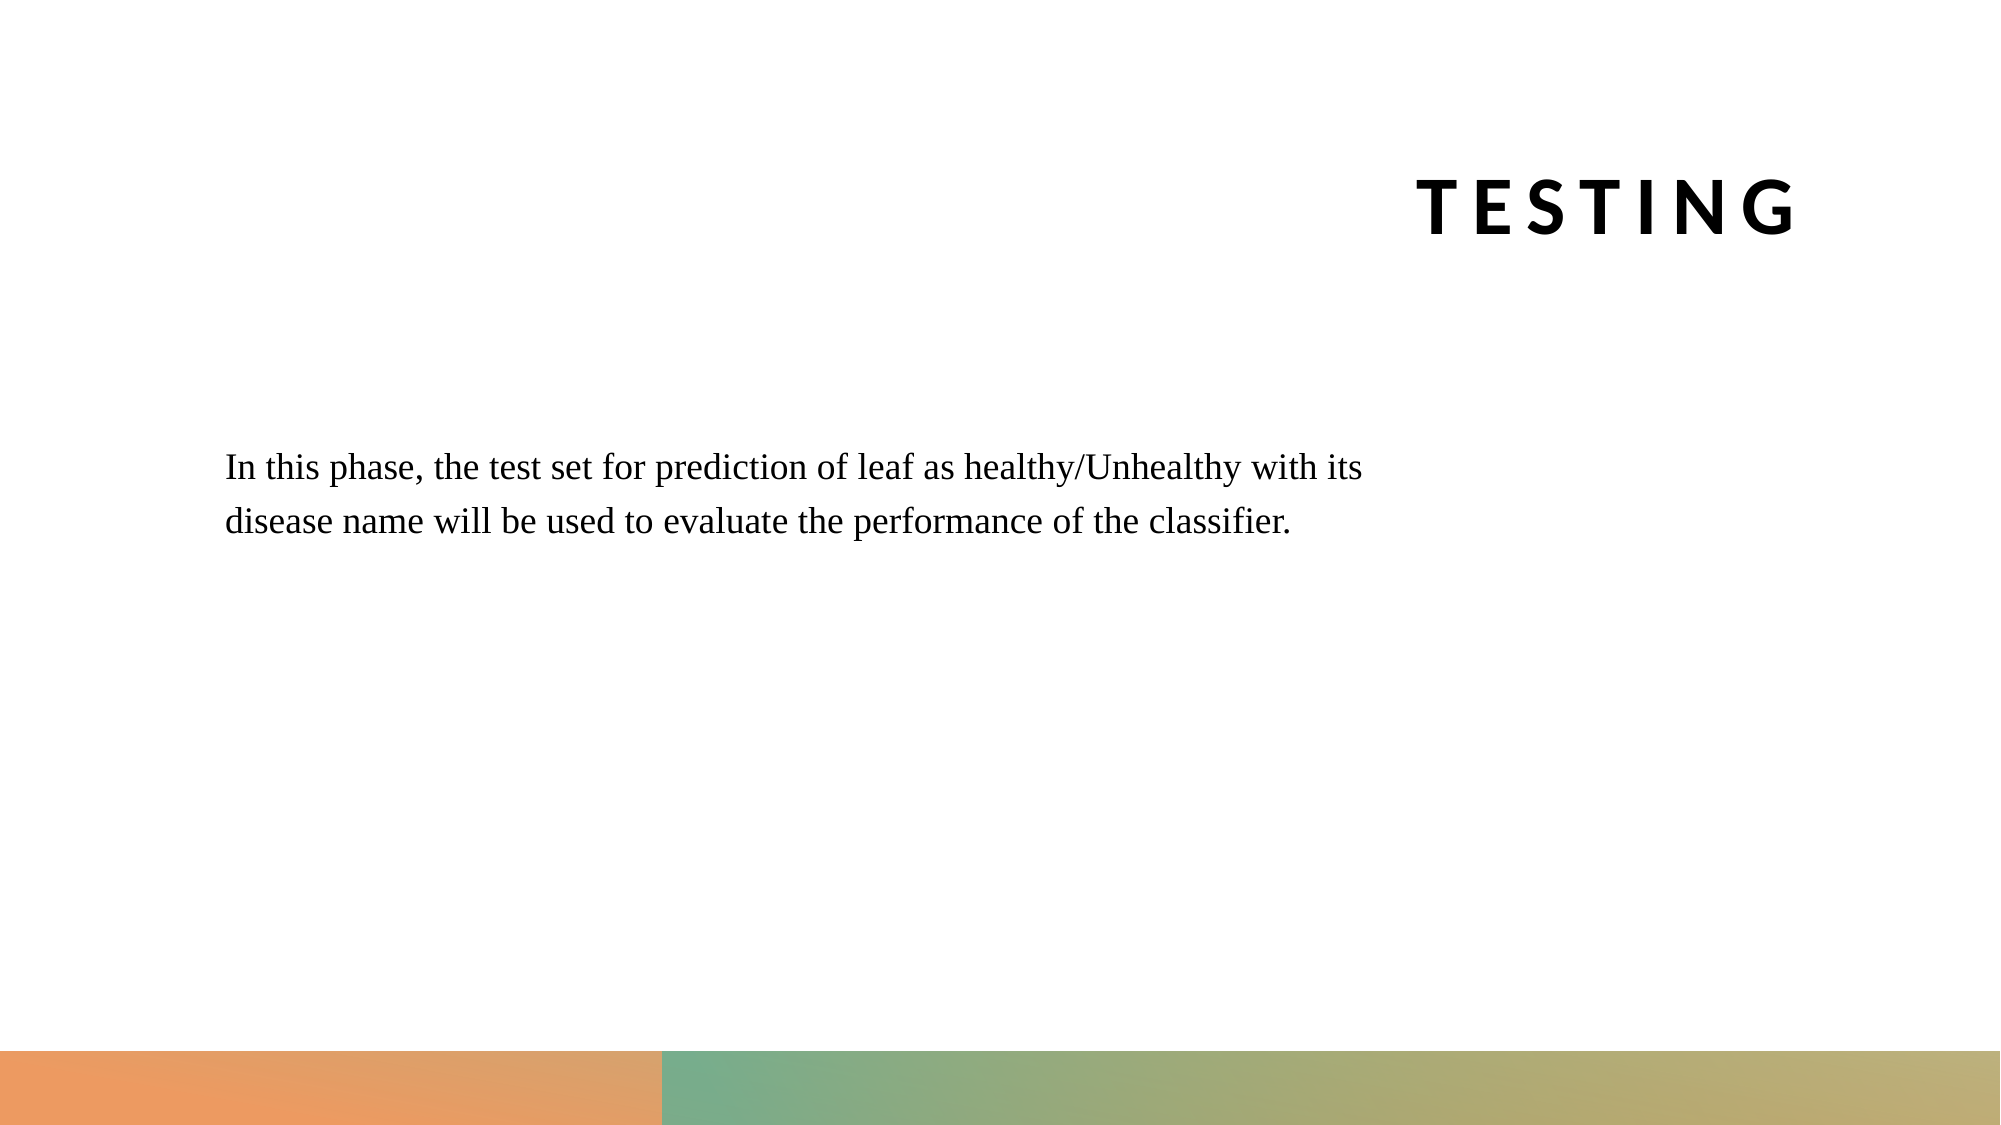

# Testing
In this phase, the test set for prediction of leaf as healthy/Unhealthy with its disease name will be used to evaluate the performance of the classifier.